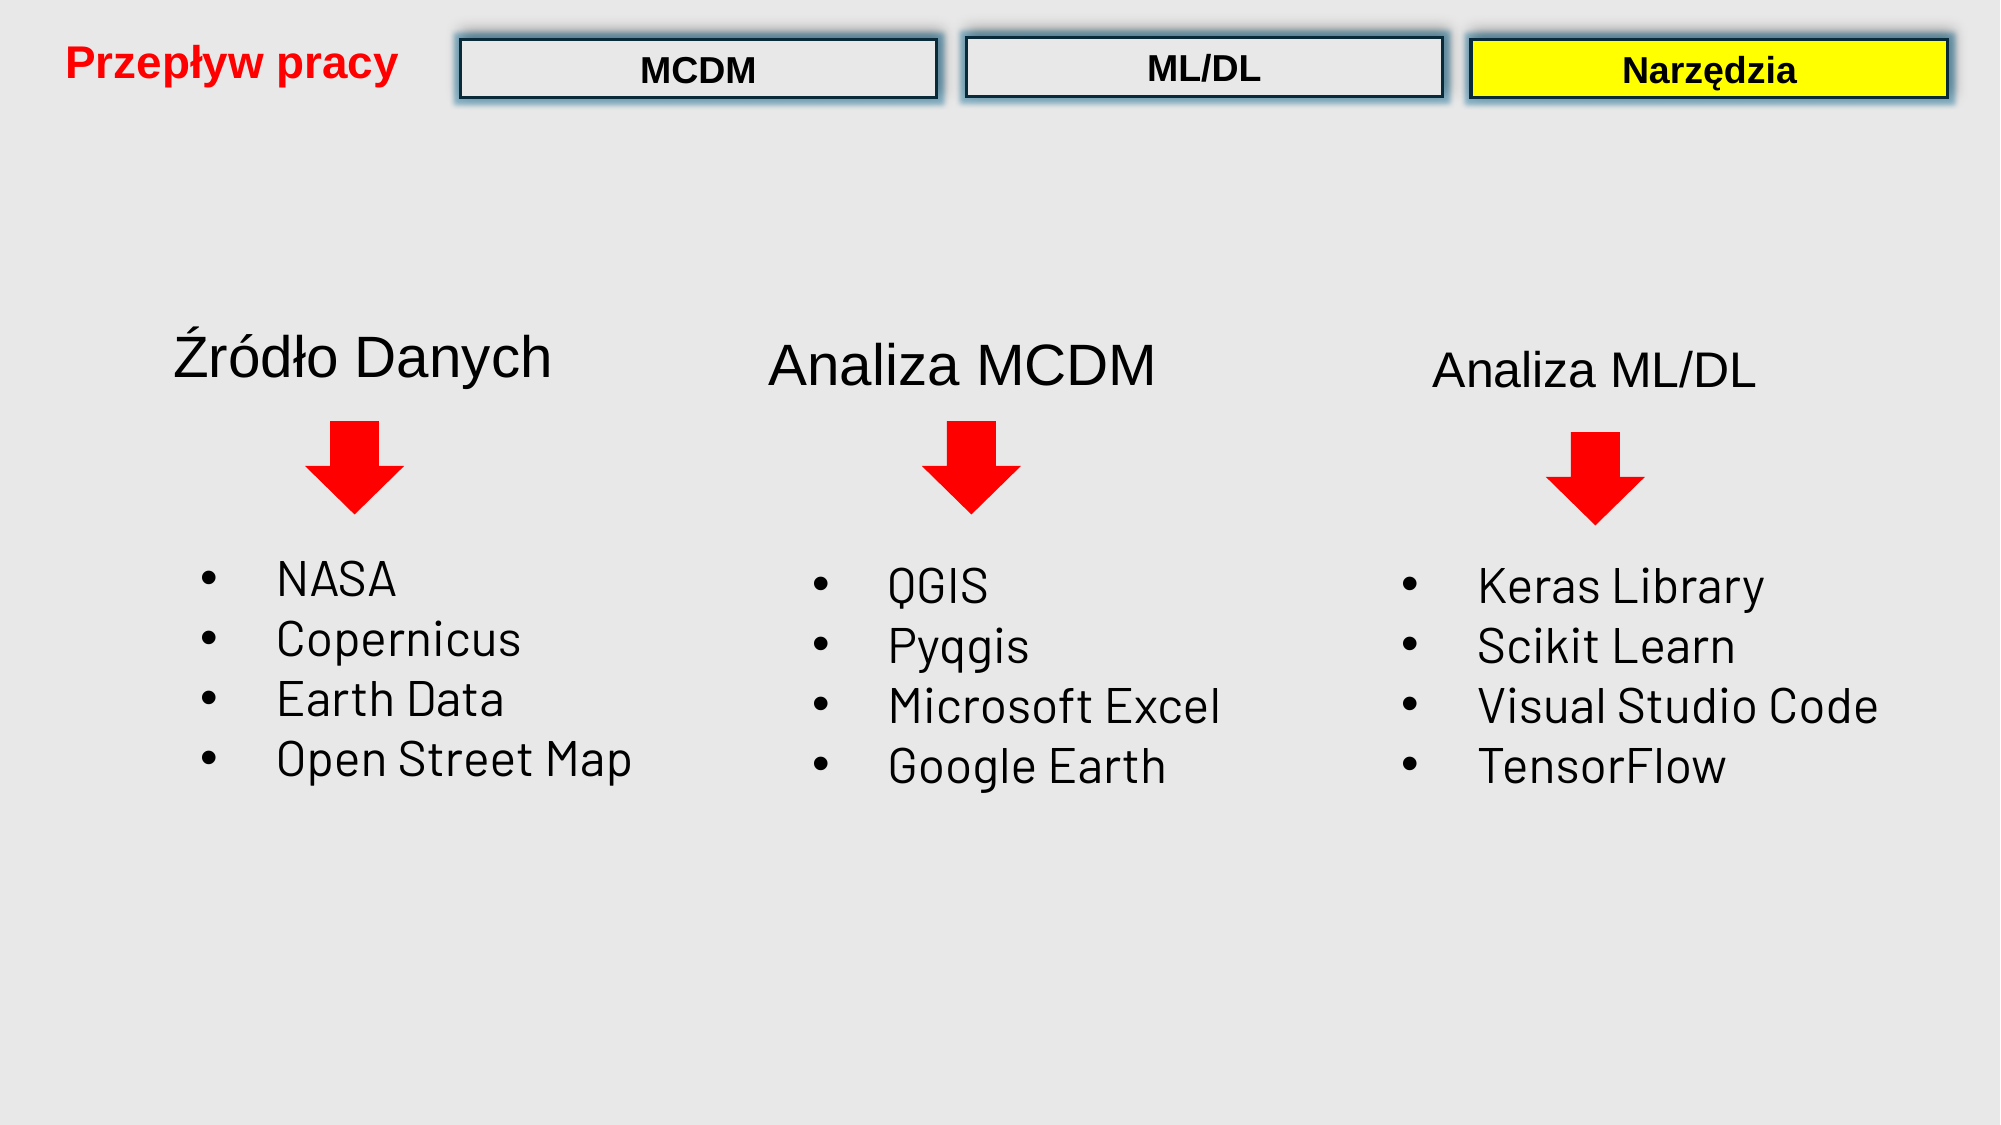

Przepływ pracy
ML/DL
MCDM
Narzędzia
Źródło Danych
Analiza MCDM
Analiza ML/DL

NASA
Copernicus
Earth Data
Open Street Map
QGIS
Pyqgis
Microsoft Excel
Google Earth

Keras Library
Scikit Learn
Visual Studio Code
TensorFlow